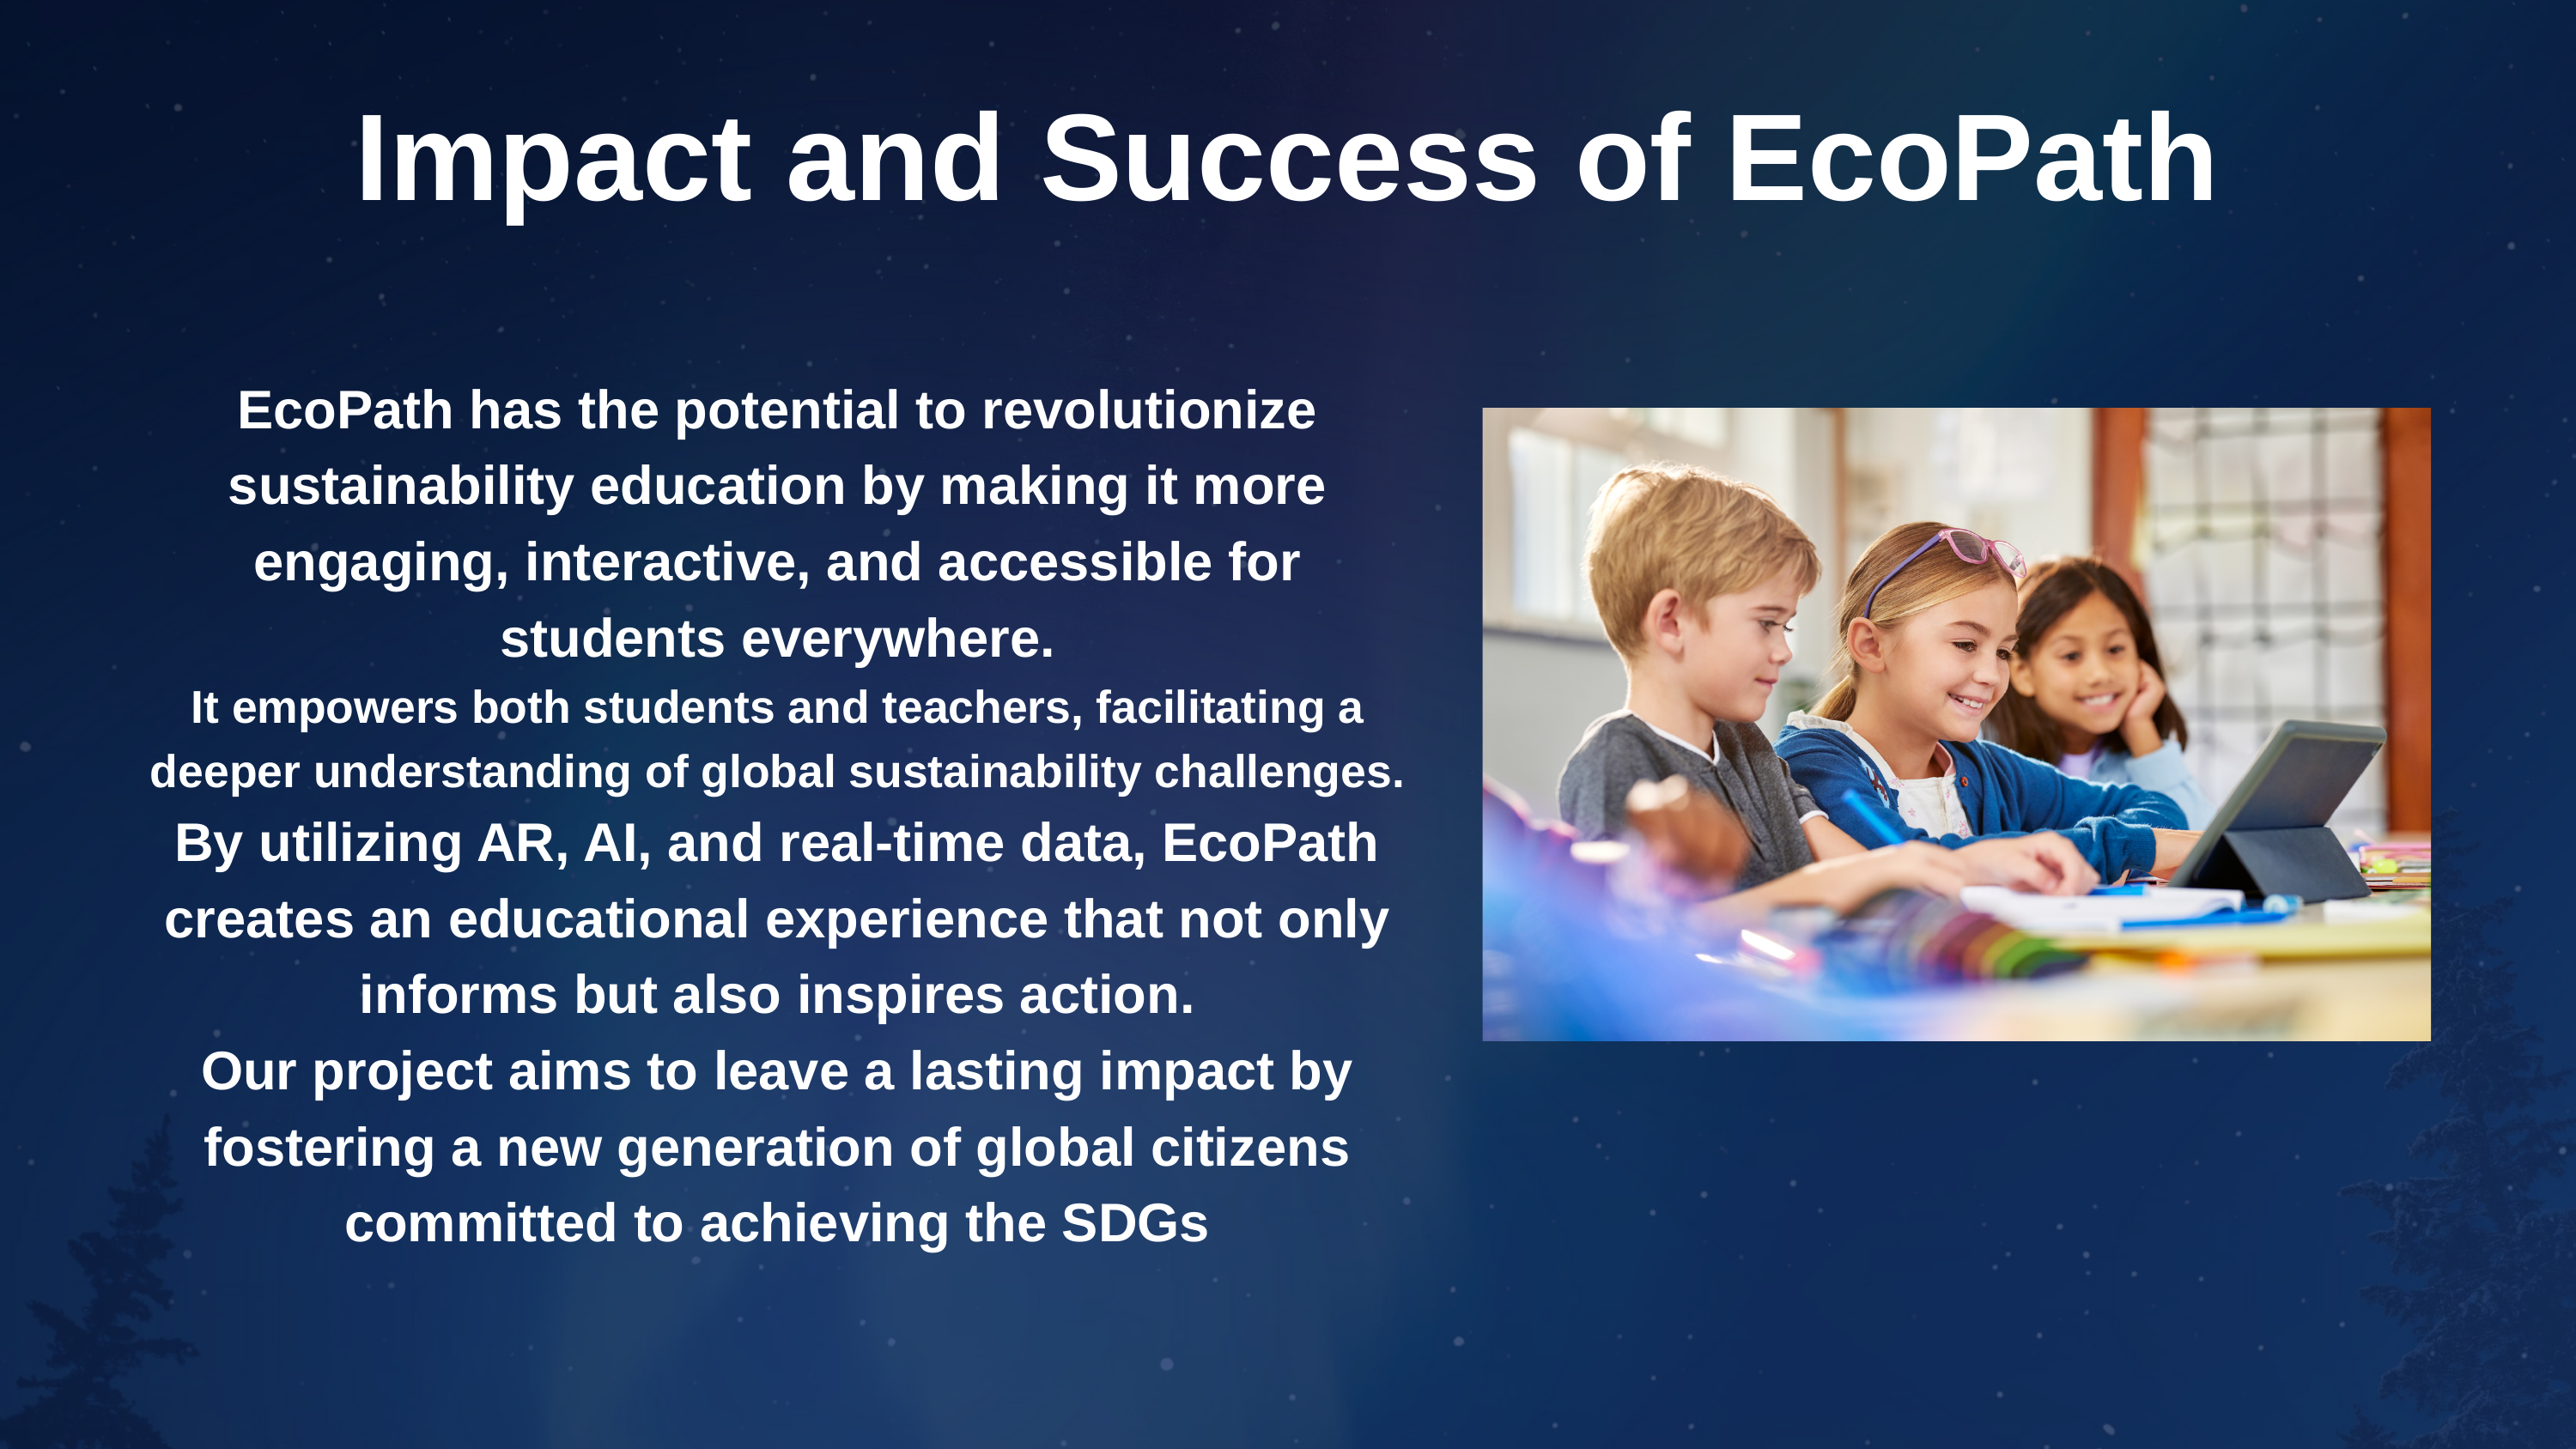

Impact and Success of EcoPath
EcoPath has the potential to revolutionize sustainability education by making it more engaging, interactive, and accessible for students everywhere.
It empowers both students and teachers, facilitating a deeper understanding of global sustainability challenges.
By utilizing AR, AI, and real-time data, EcoPath creates an educational experience that not only informs but also inspires action.
Our project aims to leave a lasting impact by fostering a new generation of global citizens committed to achieving the SDGs